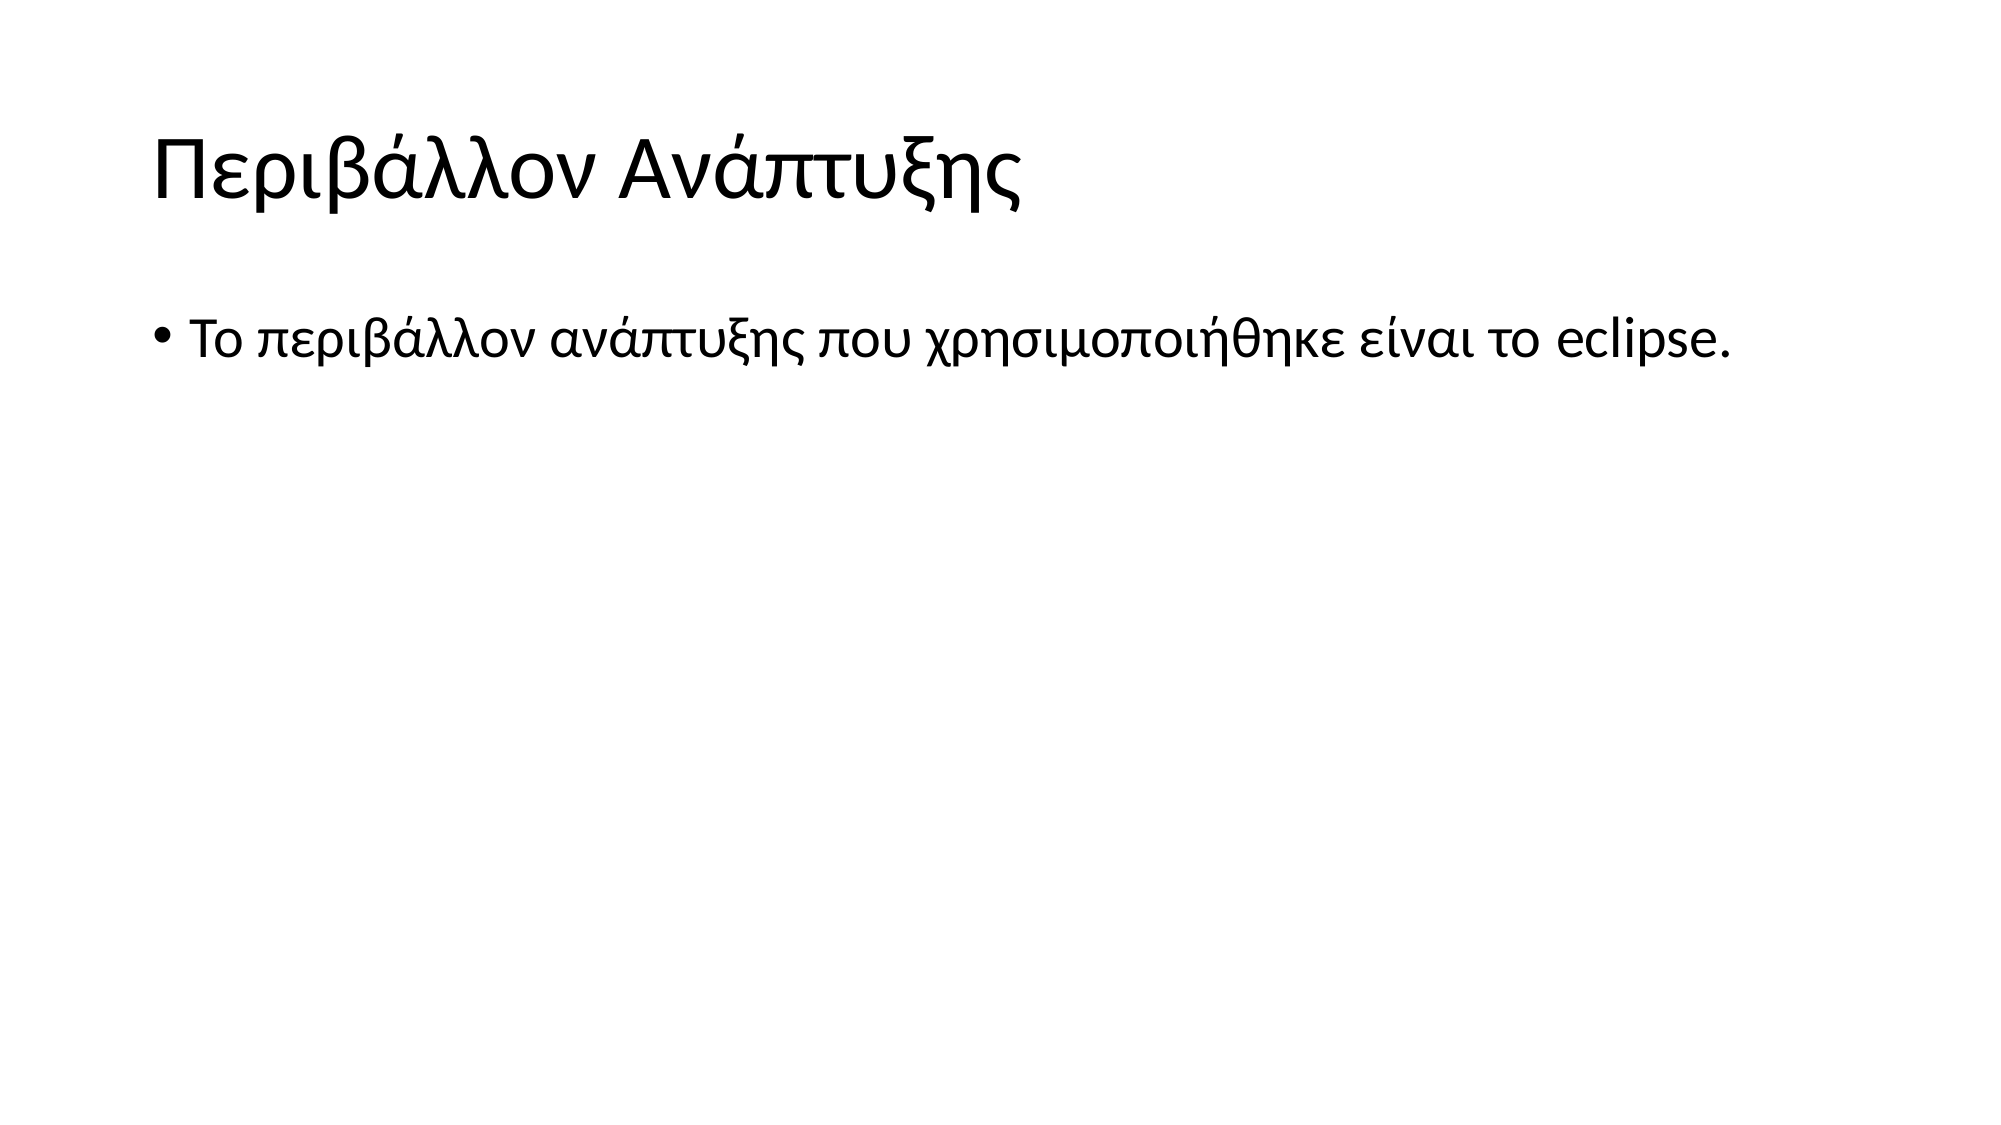

# Περιβάλλον Ανάπτυξης
Το περιβάλλον ανάπτυξης που χρησιμοποιήθηκε είναι το eclipse.